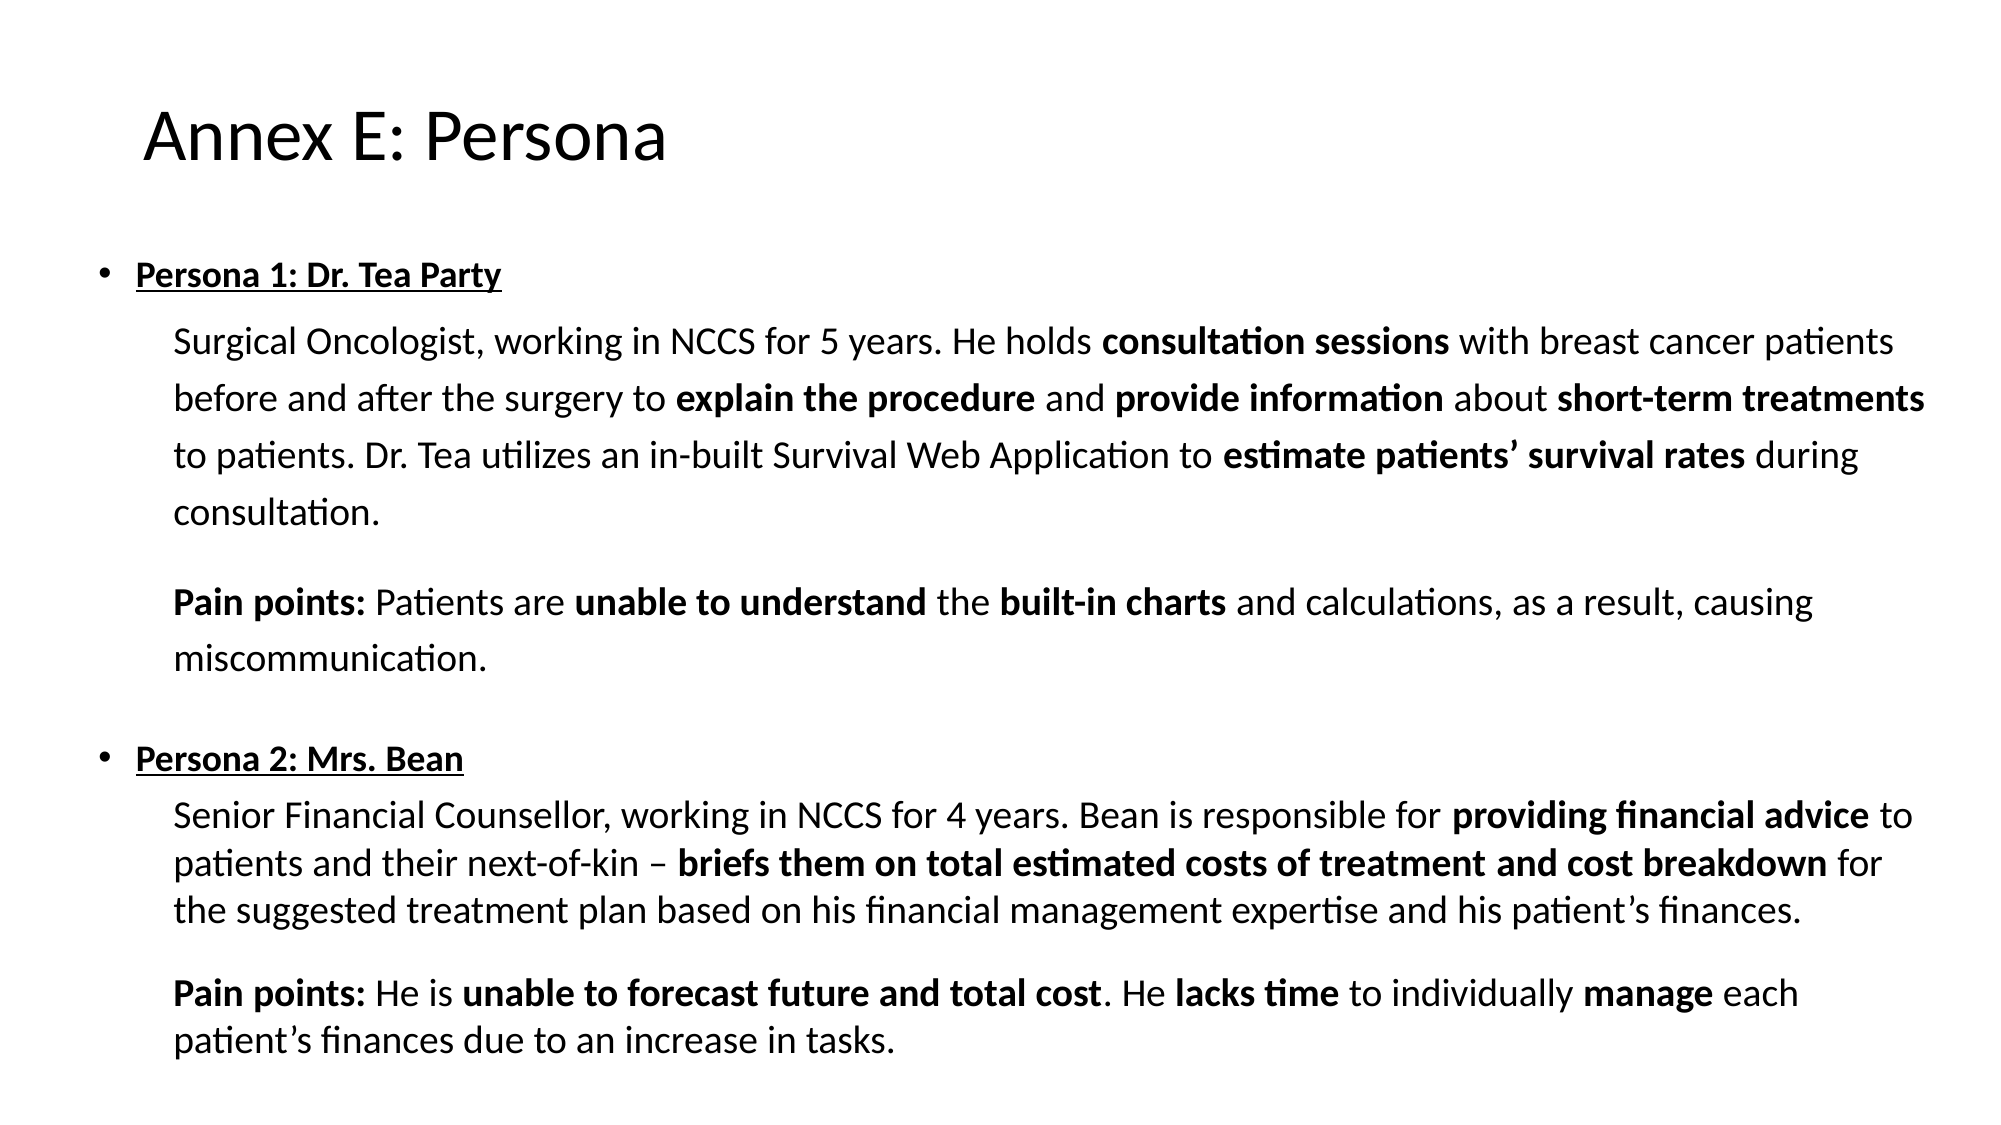

# Annex E: Persona

Persona 1: Dr. Tea Party
Surgical Oncologist, working in NCCS for 5 years. He holds consultation sessions with breast cancer patients before and after the surgery to explain the procedure and provide information about short-term treatments to patients. Dr. Tea utilizes an in-built Survival Web Application to estimate patients’ survival rates during consultation.
Pain points: Patients are unable to understand the built-in charts and calculations, as a result, causing miscommunication.
Persona 2: Mrs. Bean
Senior Financial Counsellor, working in NCCS for 4 years. Bean is responsible for providing financial advice to patients and their next-of-kin – briefs them on total estimated costs of treatment and cost breakdown for the suggested treatment plan based on his financial management expertise and his patient’s finances.
Pain points: He is unable to forecast future and total cost. He lacks time to individually manage each patient’s finances due to an increase in tasks.